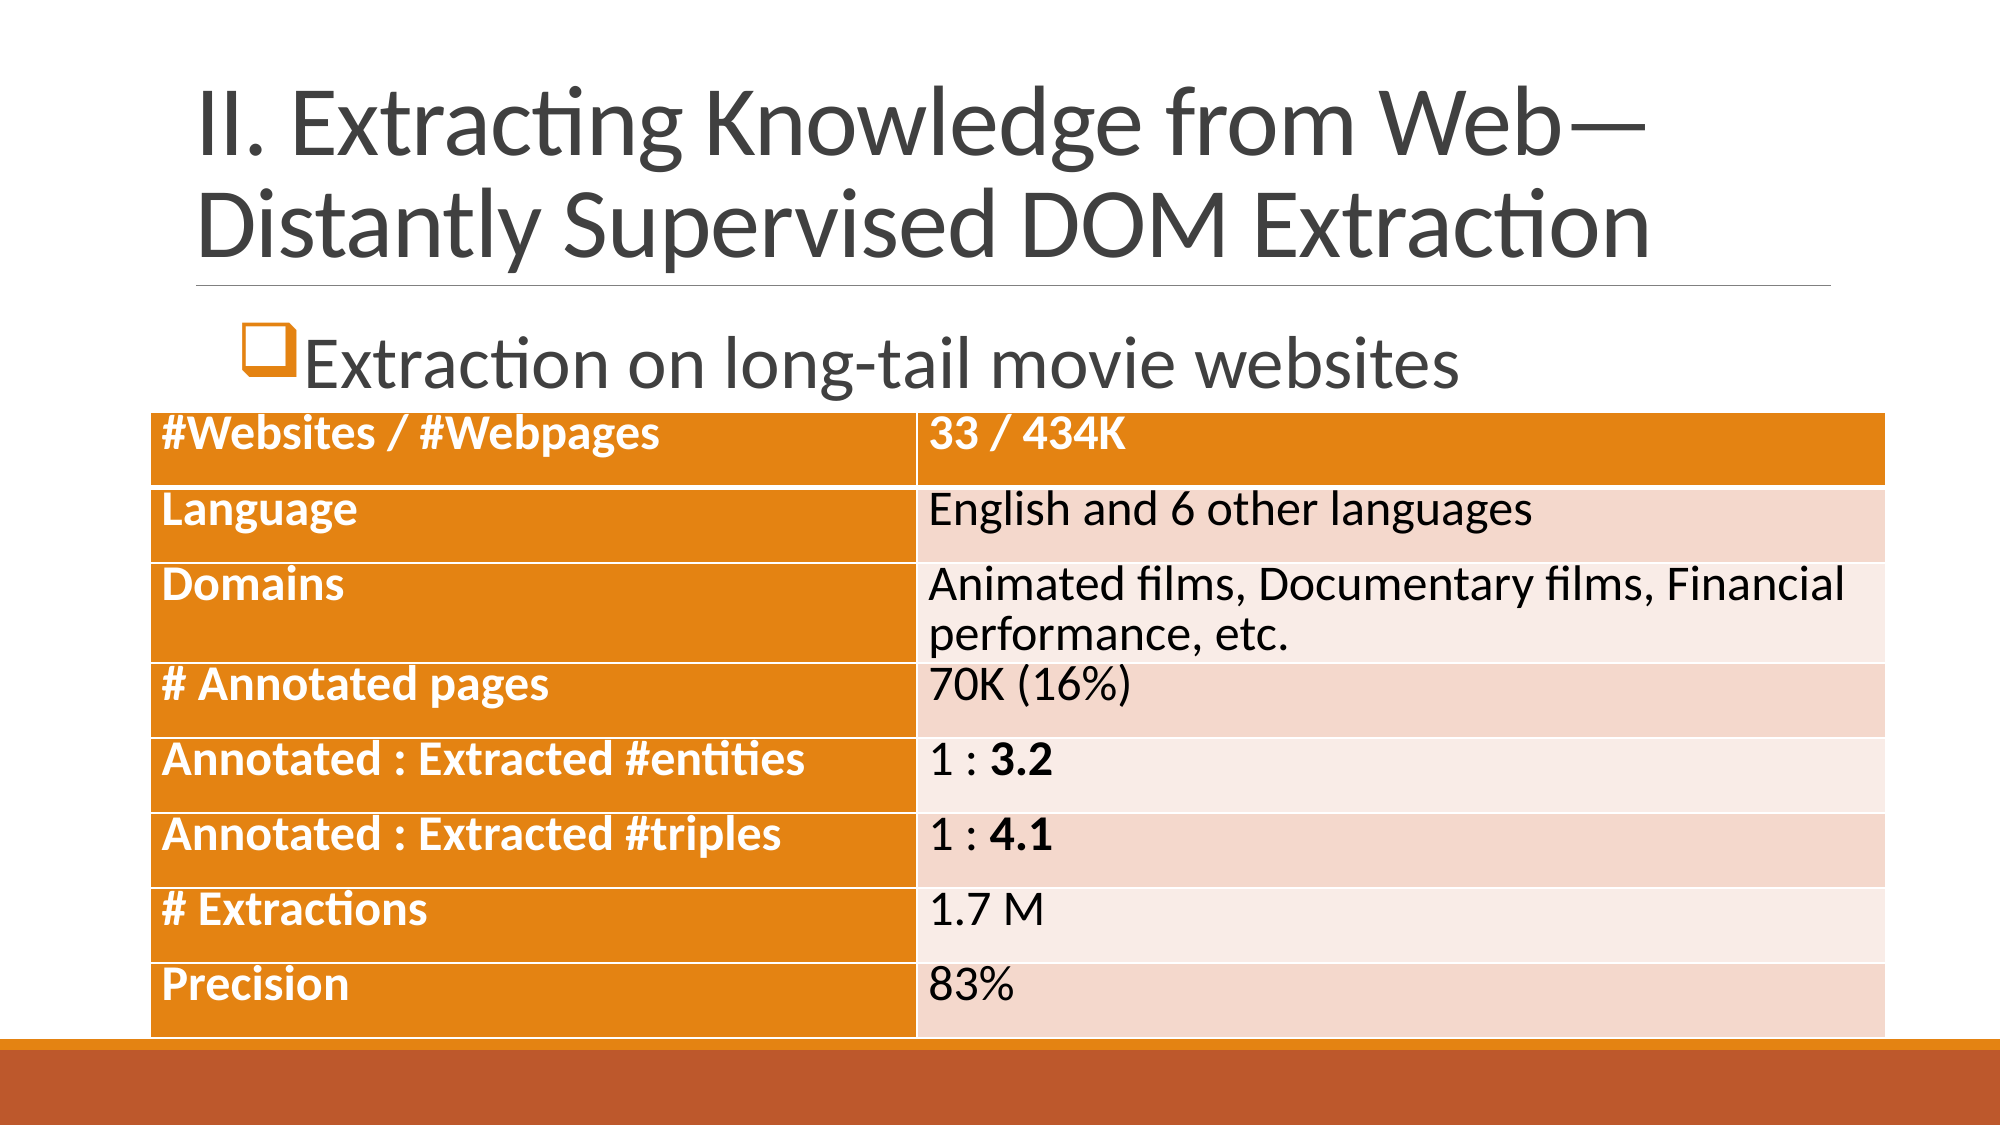

# II. Extracting Knowledge from Web—Distantly Supervised DOM Extraction
Extraction on long-tail movie websites

| #Websites / #Webpages | 33 / 434K |
| --- | --- |
| Language | English and 6 other languages |
| Domains | Animated films, Documentary films, Financial performance, etc. |
| # Annotated pages | 70K (16%) |
| Annotated : Extracted #entities | 1 : 3.2 |
| Annotated : Extracted #triples | 1 : 4.1 |
| # Extractions | 1.7 M |
| Precision | 83% |